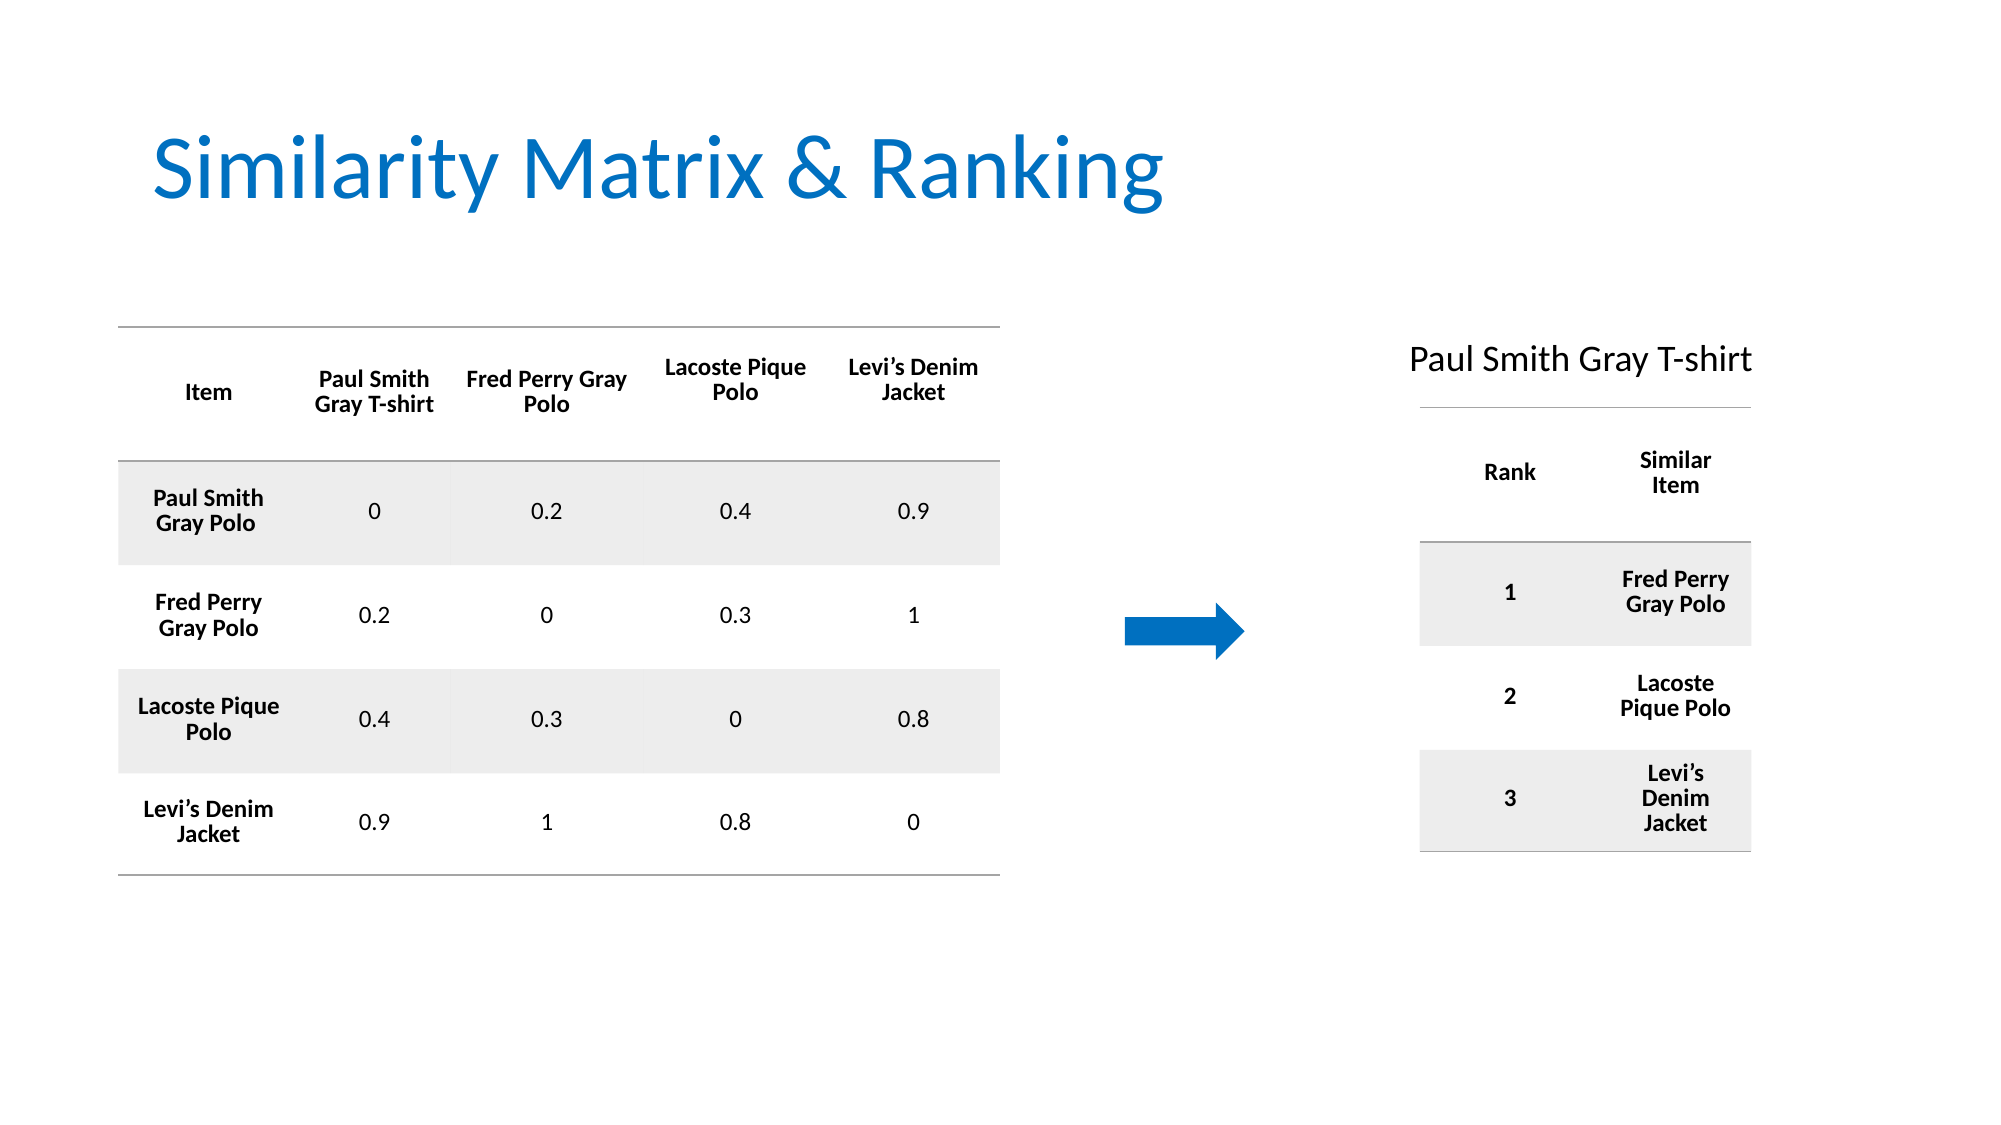

# Similarity Matrix & Ranking
| Item | Paul Smith Gray T-shirt | Fred Perry Gray Polo | Lacoste Pique Polo | Levi’s Denim Jacket |
| --- | --- | --- | --- | --- |
| Paul Smith Gray Polo | 0 | 0.2 | 0.4 | 0.9 |
| Fred Perry Gray Polo | 0.2 | 0 | 0.3 | 1 |
| Lacoste Pique Polo | 0.4 | 0.3 | 0 | 0.8 |
| Levi’s Denim Jacket | 0.9 | 1 | 0.8 | 0 |
Paul Smith Gray T-shirt
| Rank | Similar Item |
| --- | --- |
| 1 | Fred Perry Gray Polo |
| 2 | Lacoste Pique Polo |
| 3 | Levi’s Denim Jacket |